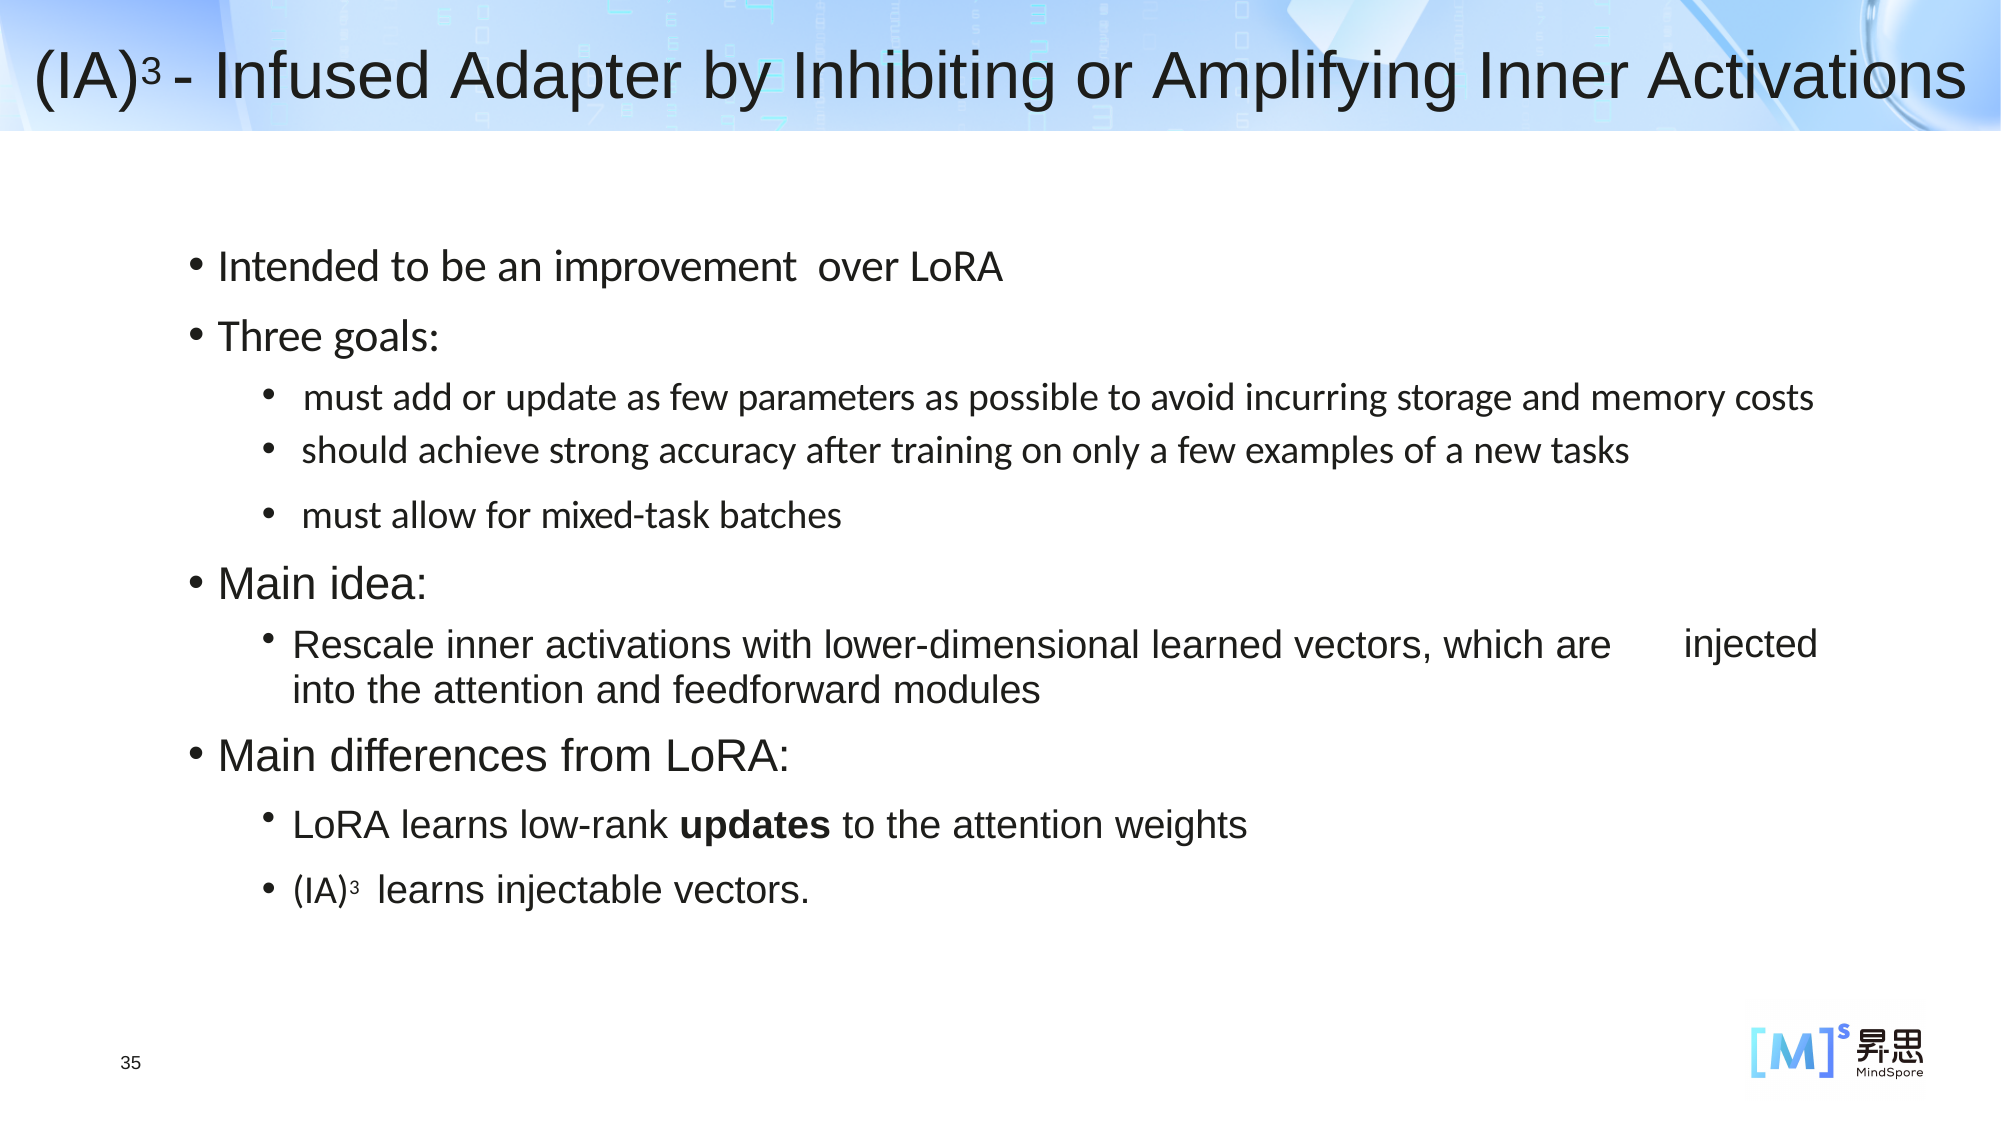

(IA)3 - Infused Adapter by Inhibiting or Amplifying Inner Activations
Intended to be an improvement  over LoRA
Three goals:
must add or update as few parameters as possible to avoid incurring storage and memory costs

 should achieve strong accuracy after training on only a few examples of a new tasks
 must allow for mixed-task batches
Main idea:
Rescale inner activations with lower-dimensional learned vectors, which are into the attention and feedforward modules
Main differences from LoRA:
LoRA learns low-rank updates to the attention weights
(IA)3 learns injectable vectors.
injected